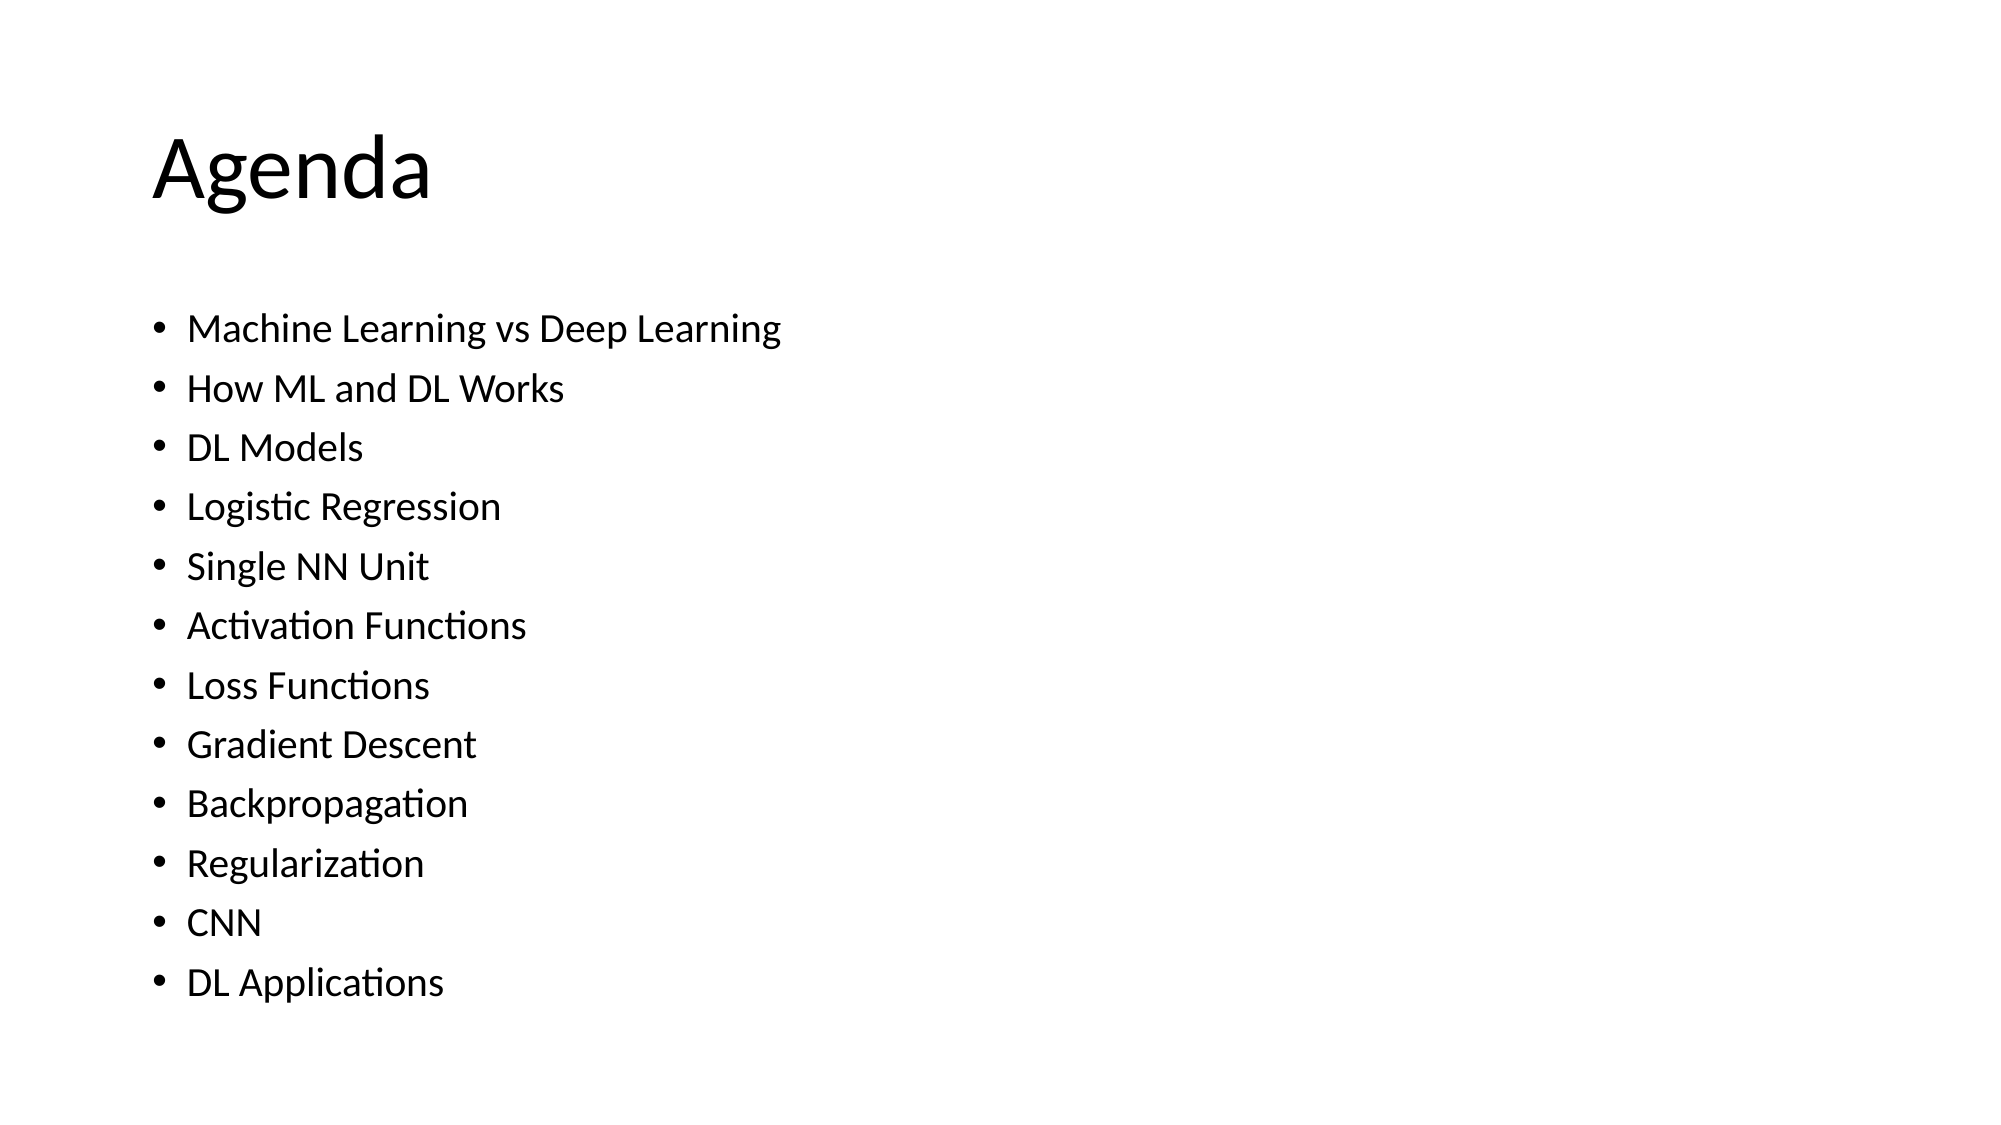

# Agenda
Machine Learning vs Deep Learning
How ML and DL Works
DL Models
Logistic Regression
Single NN Unit
Activation Functions
Loss Functions
Gradient Descent
Backpropagation
Regularization
CNN
DL Applications